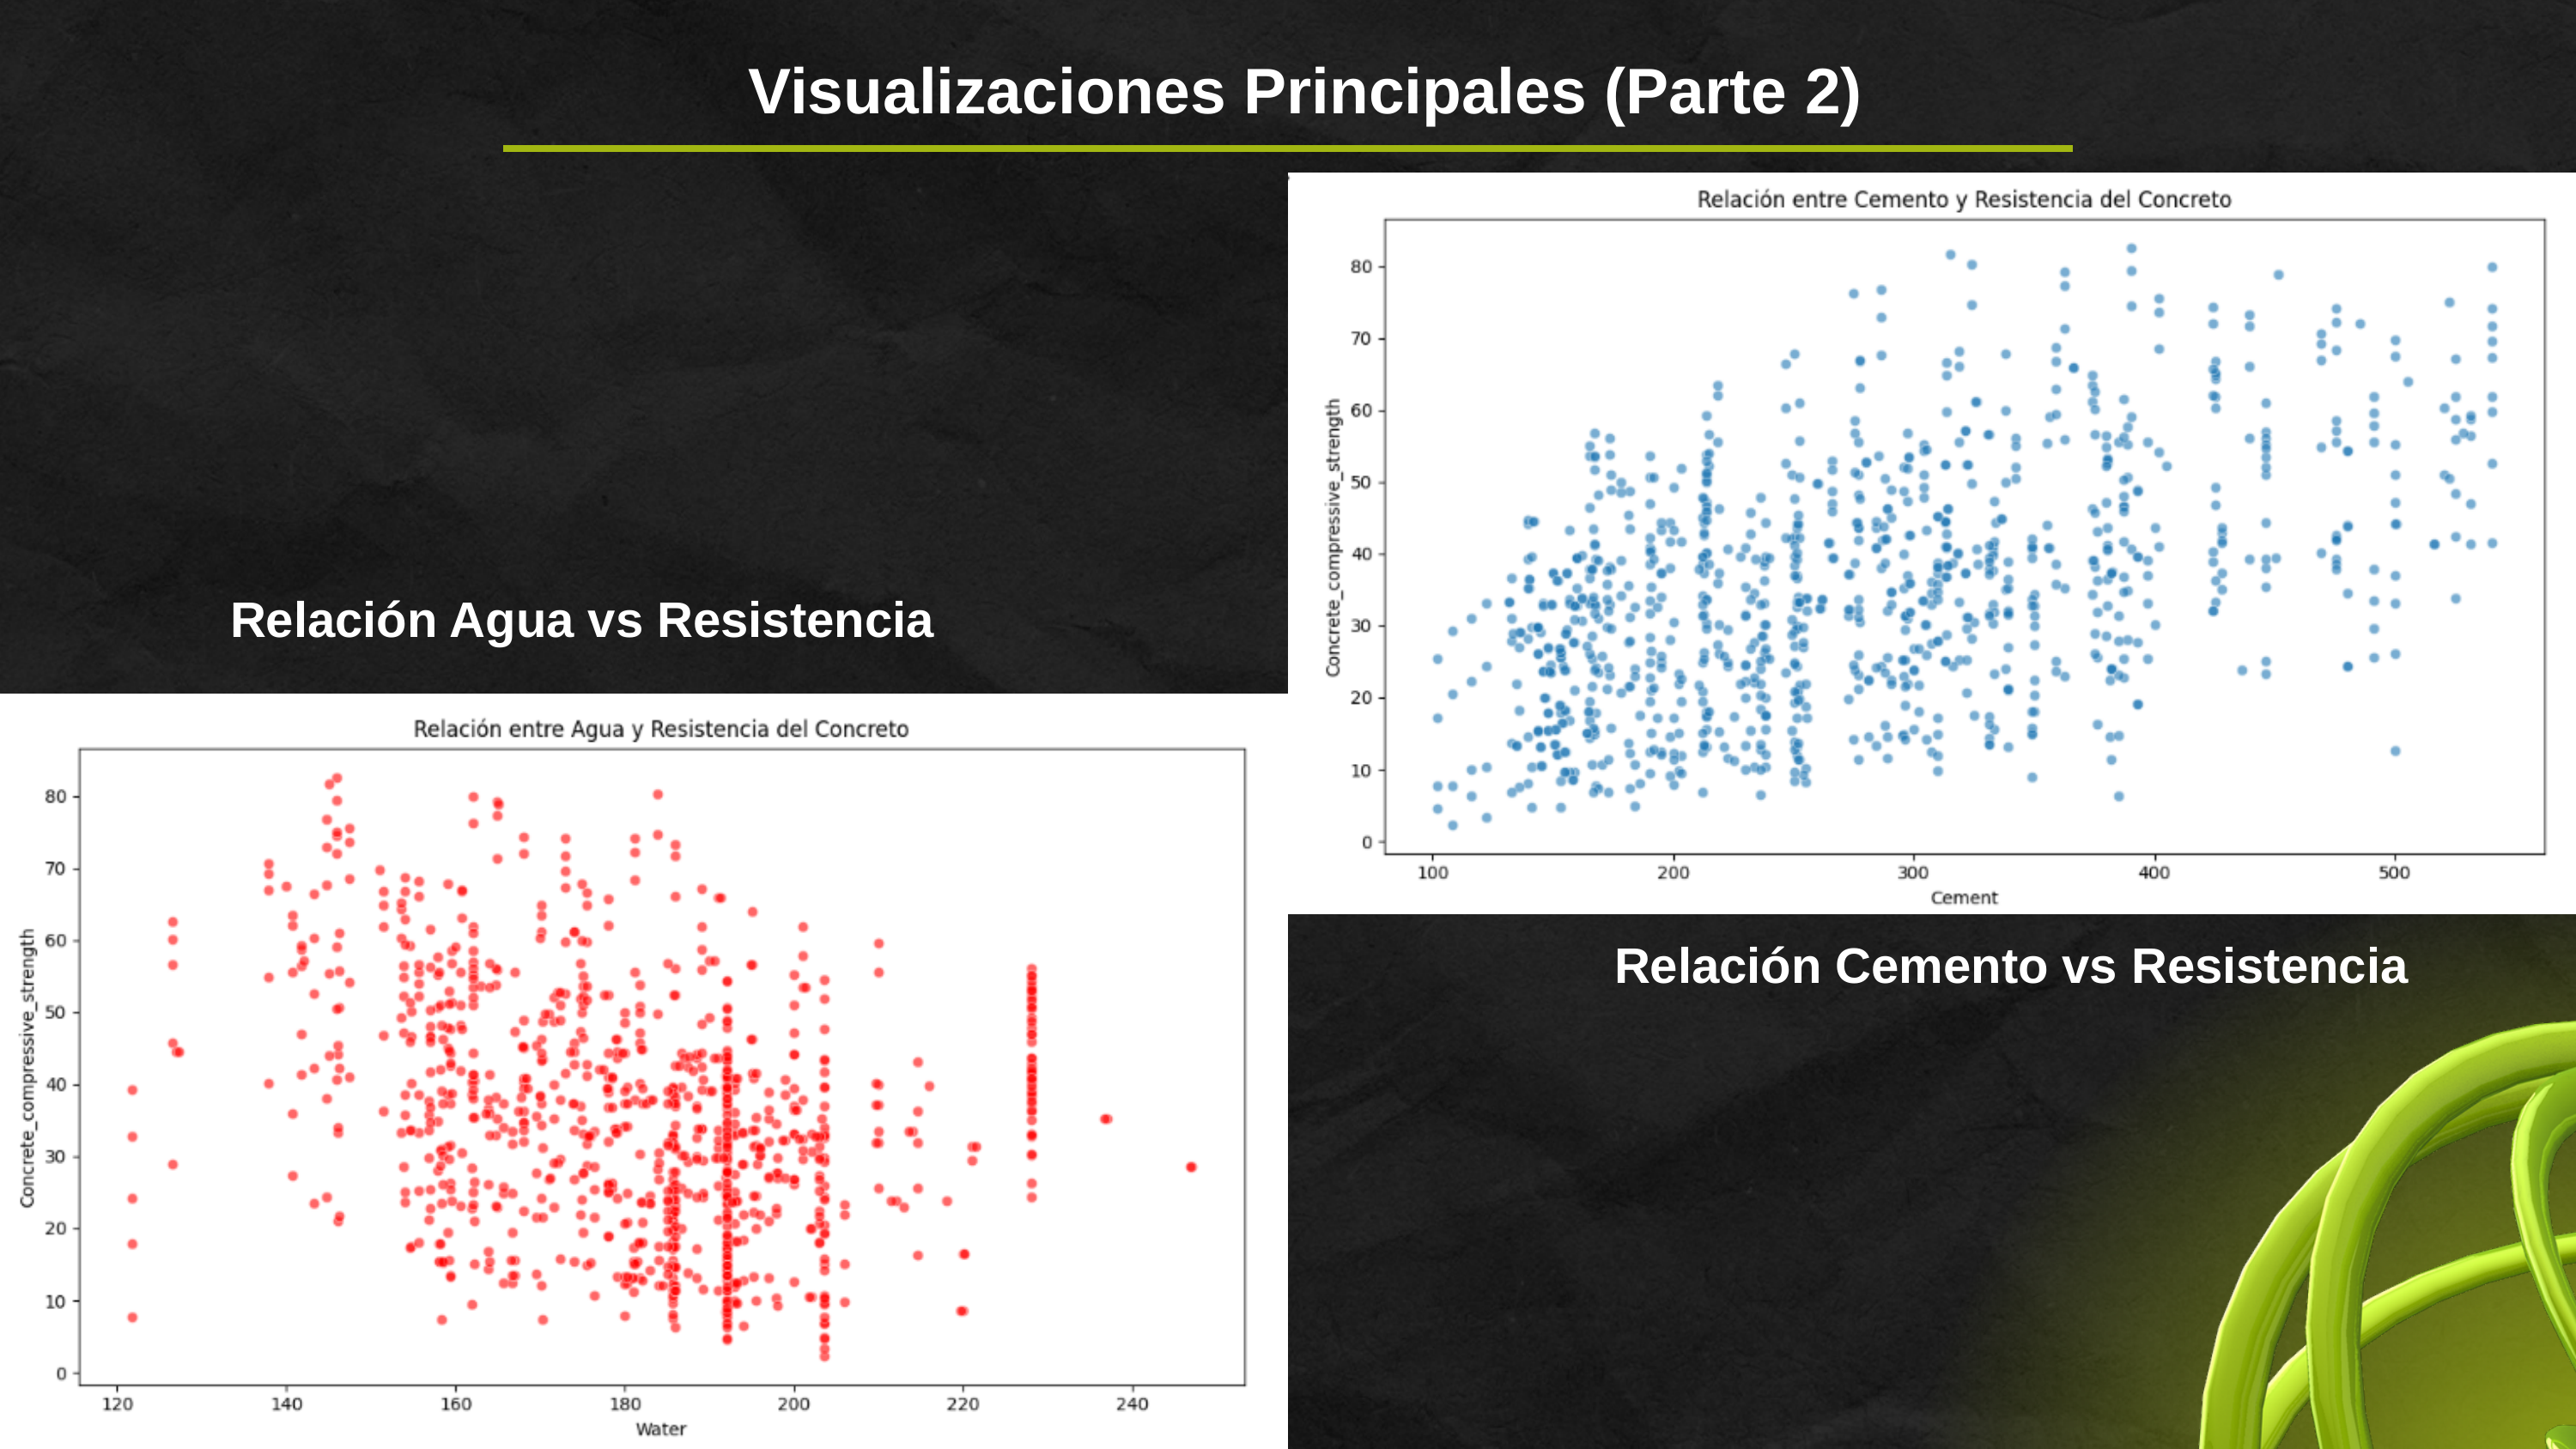

Visualizaciones Principales (Parte 2)

Relación Agua vs Resistencia

Relación Cemento vs Resistencia